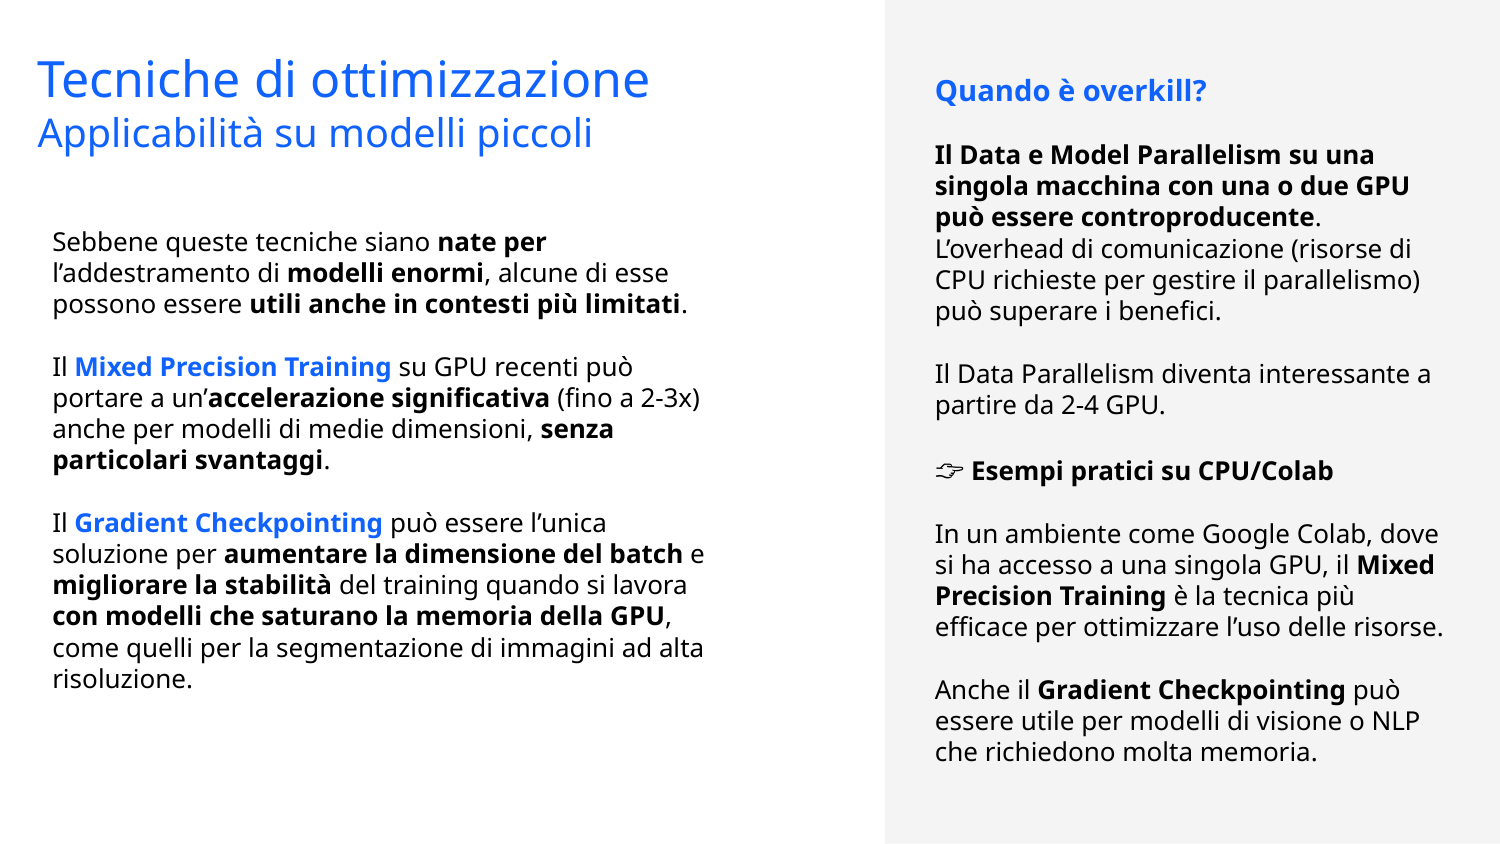

Tecniche di ottimizzazione
Applicabilità su modelli piccoli
Quando è overkill?
Il Data e Model Parallelism su una singola macchina con una o due GPU può essere controproducente. L’overhead di comunicazione (risorse di CPU richieste per gestire il parallelismo) può superare i benefici.

Il Data Parallelism diventa interessante a partire da 2-4 GPU.

👉 Esempi pratici su CPU/Colab

In un ambiente come Google Colab, dove si ha accesso a una singola GPU, il Mixed Precision Training è la tecnica più efficace per ottimizzare l’uso delle risorse.

Anche il Gradient Checkpointing può essere utile per modelli di visione o NLP che richiedono molta memoria.
Sebbene queste tecniche siano nate per l’addestramento di modelli enormi, alcune di esse possono essere utili anche in contesti più limitati.

Il Mixed Precision Training su GPU recenti può portare a un’accelerazione significativa (fino a 2-3x) anche per modelli di medie dimensioni, senza particolari svantaggi.

Il Gradient Checkpointing può essere l’unica soluzione per aumentare la dimensione del batch e migliorare la stabilità del training quando si lavora con modelli che saturano la memoria della GPU, come quelli per la segmentazione di immagini ad alta risoluzione.